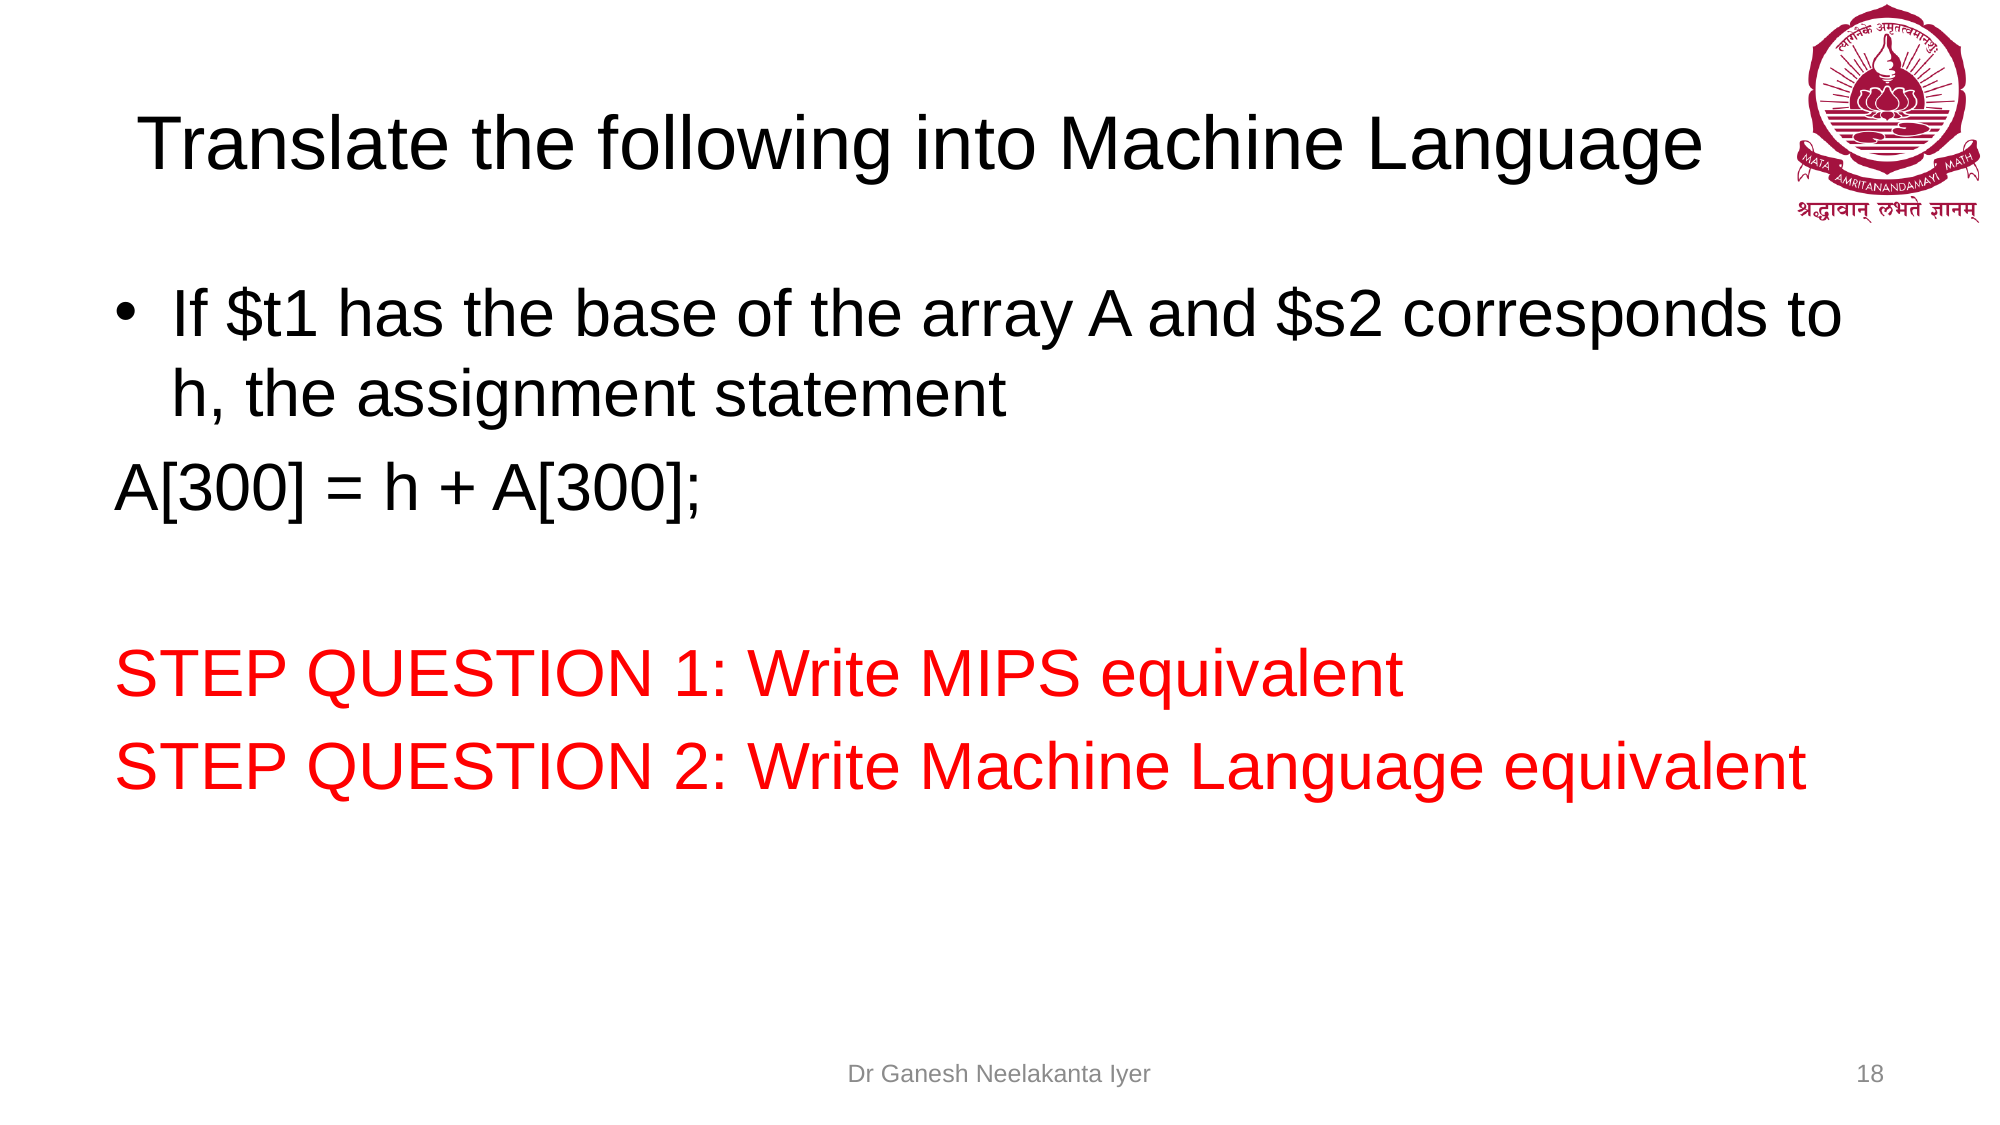

# Translate the following into Machine Language
If $t1 has the base of the array A and $s2 corresponds to h, the assignment statement
A[300] = h + A[300];

STEP QUESTION 1: Write MIPS equivalent
STEP QUESTION 2: Write Machine Language equivalent
Dr Ganesh Neelakanta Iyer
18